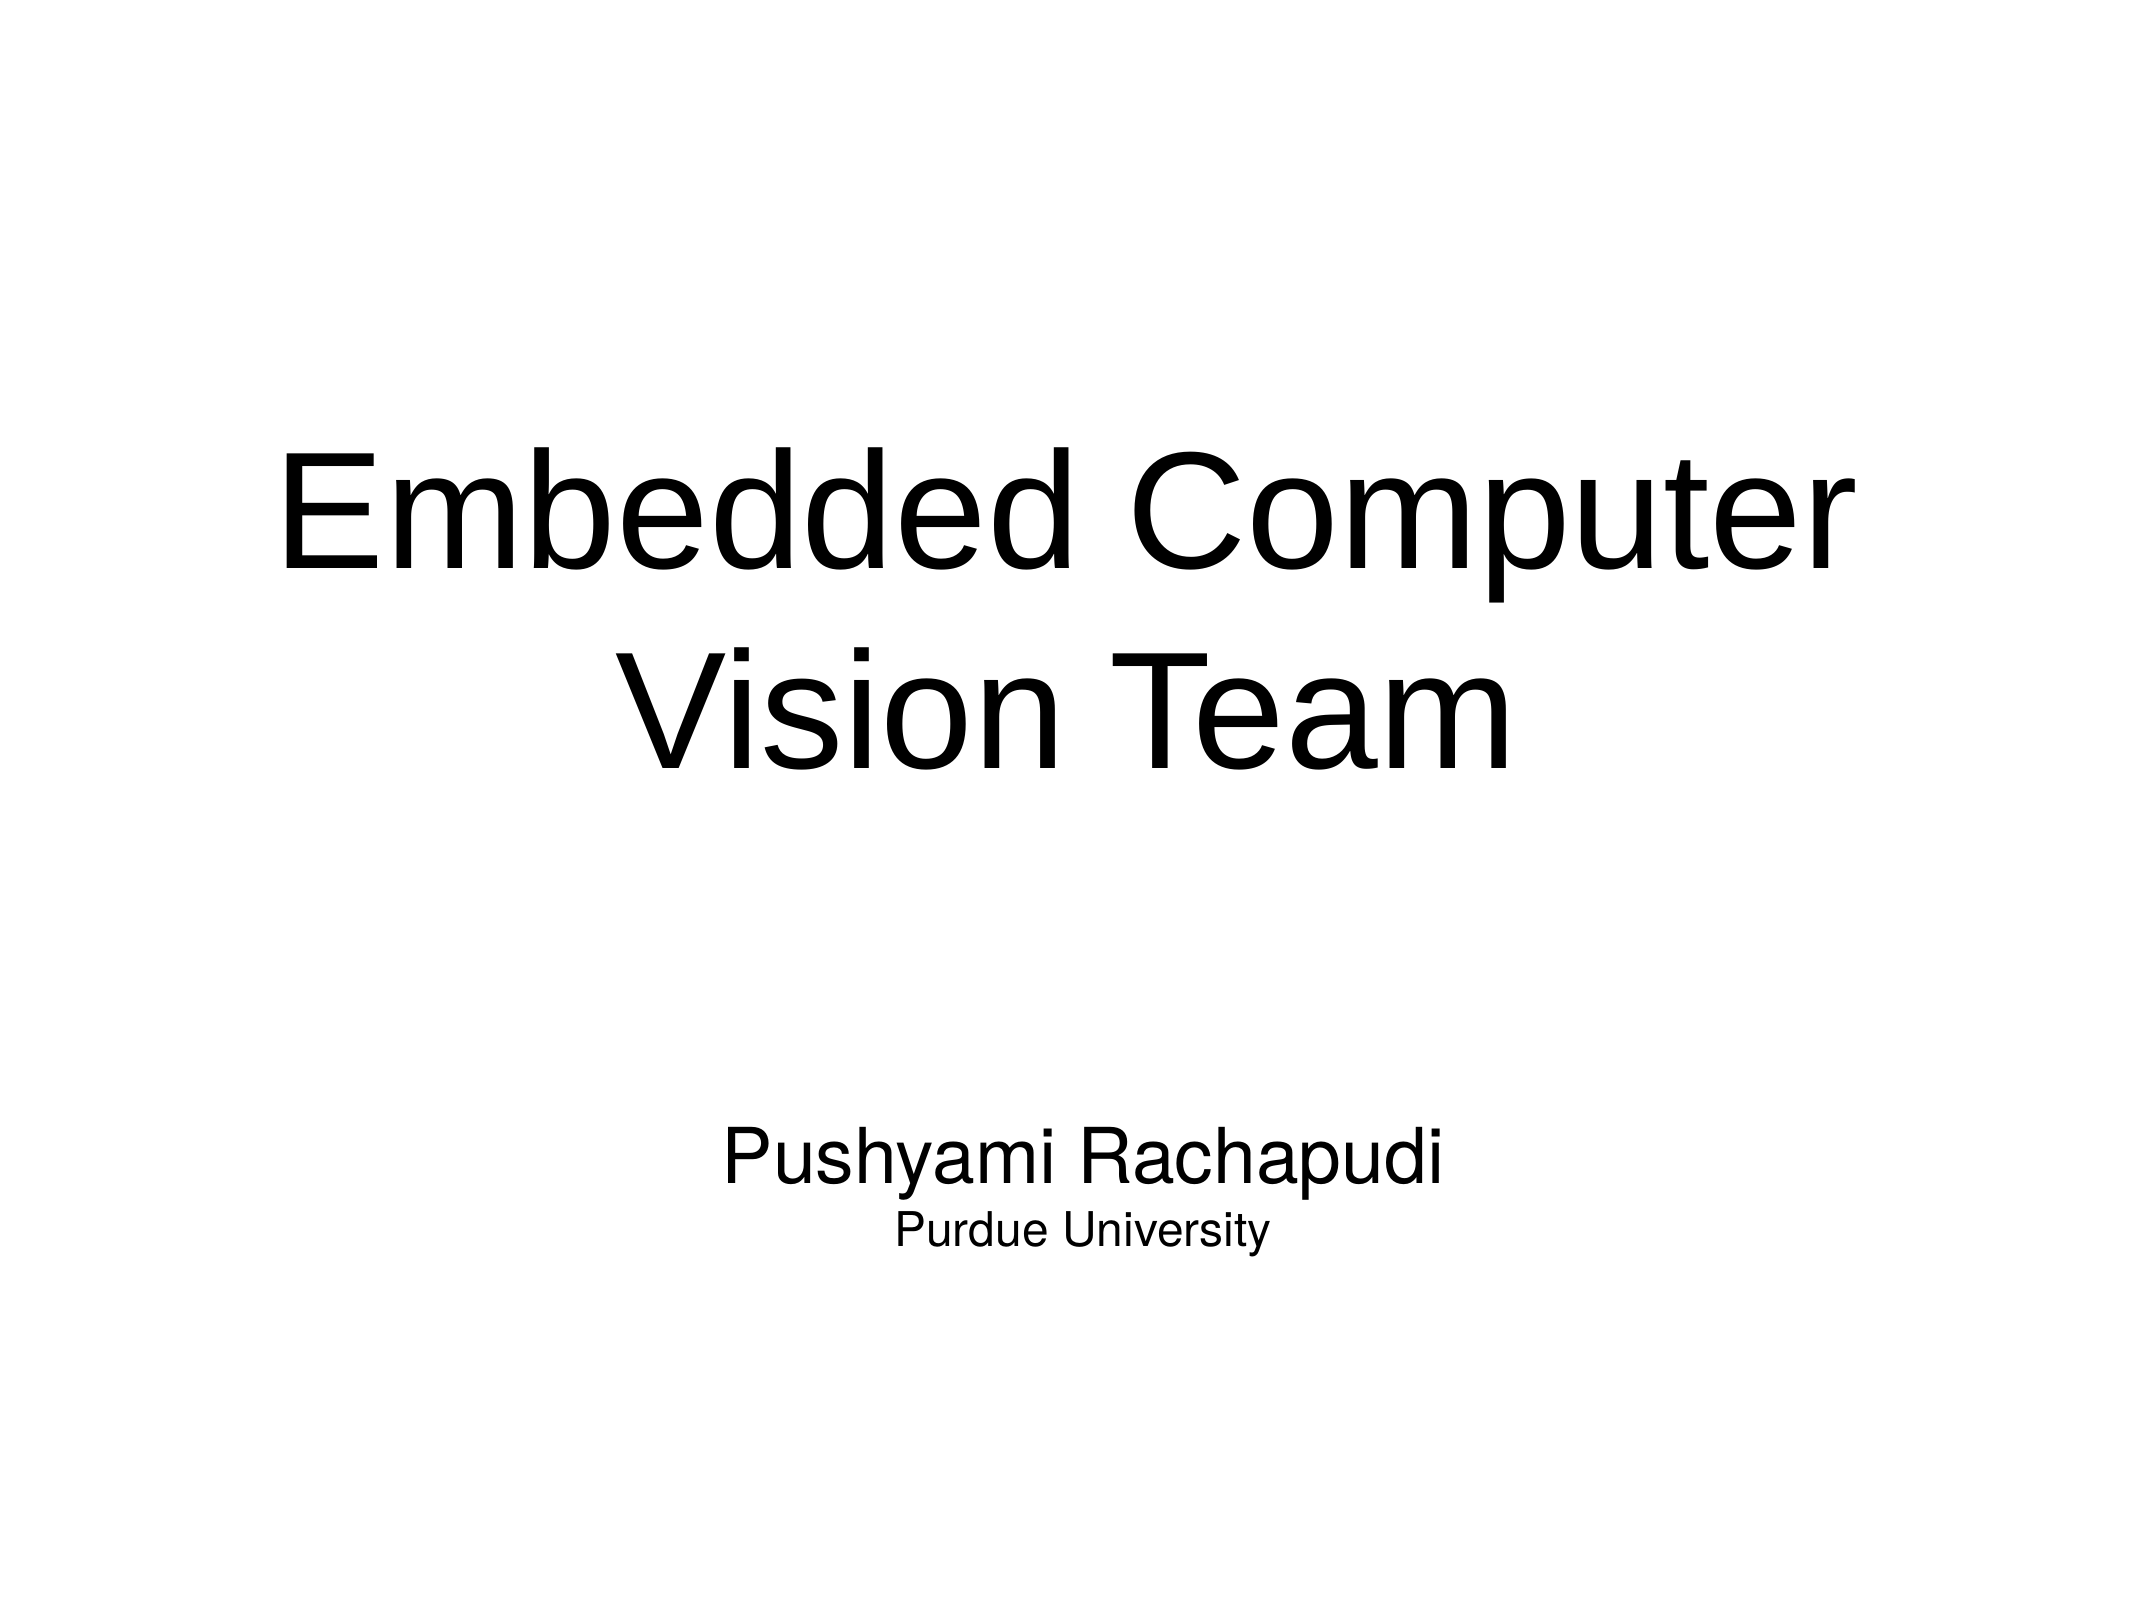

# Embedded Computer Vision Team
Pushyami Rachapudi
Purdue University
1